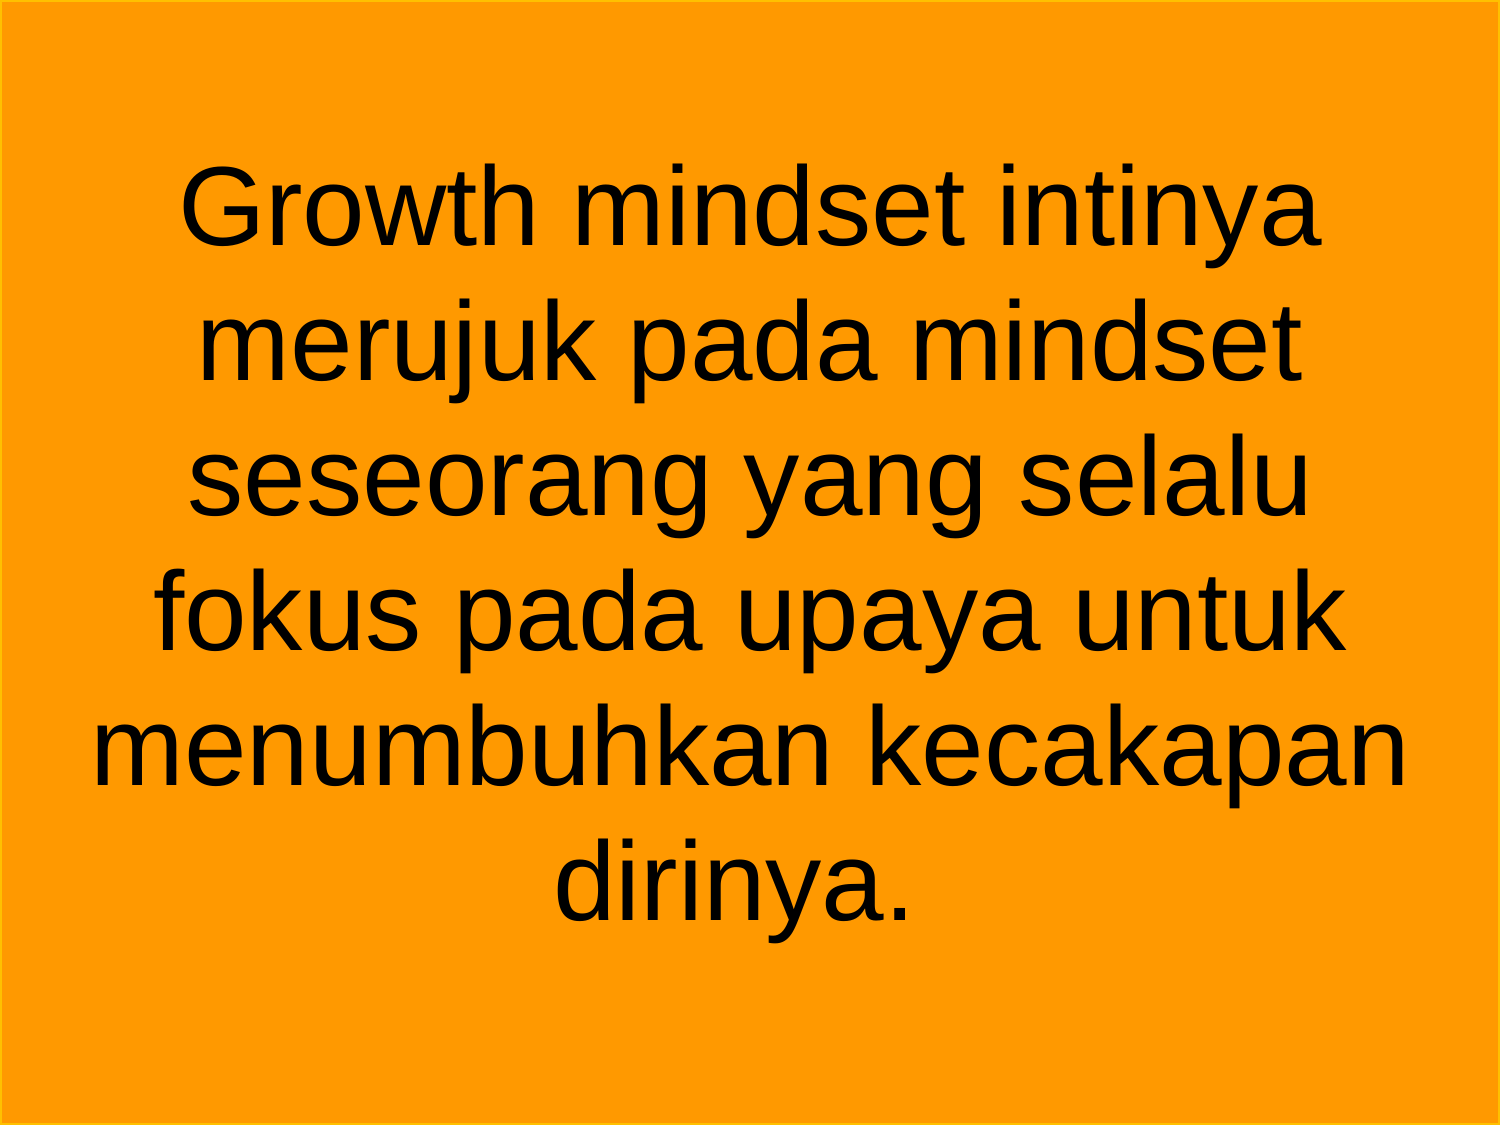

Growth mindset intinya merujuk pada mindset seseorang yang selalu fokus pada upaya untuk menumbuhkan kecakapan dirinya.